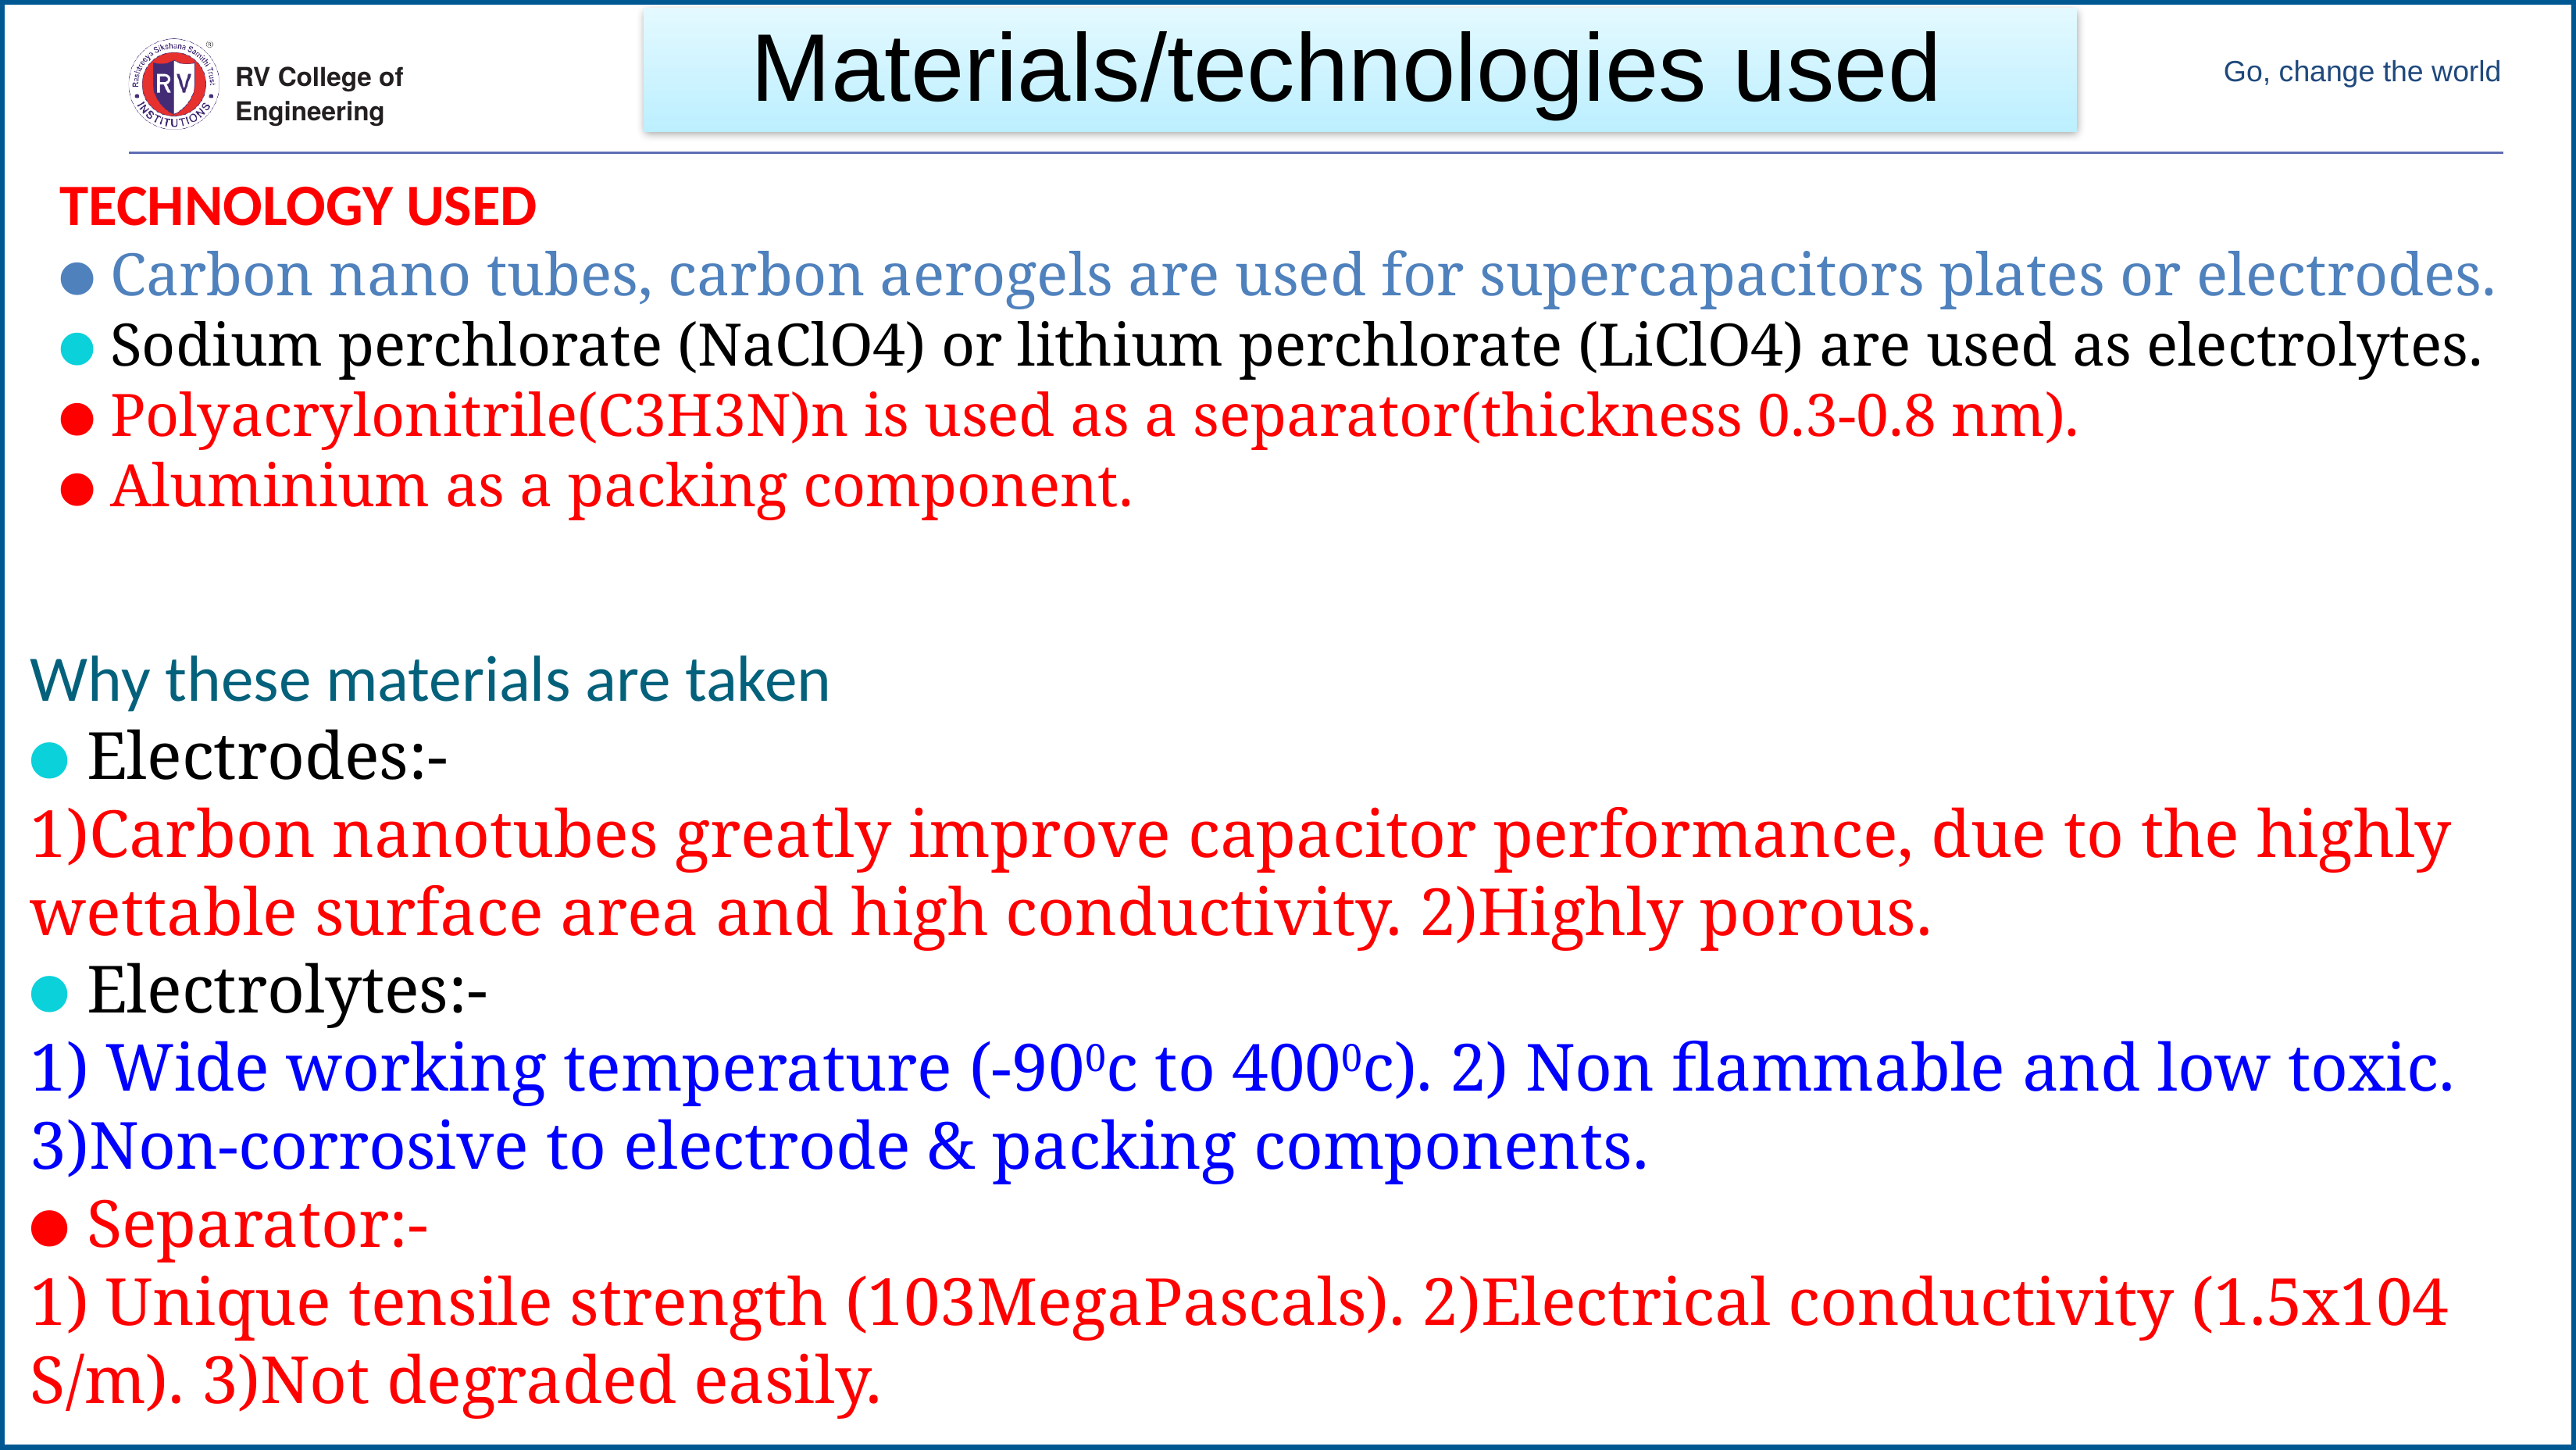

Materials/technologies used
TECHNOLOGY USED
⚫ Carbon nano tubes, carbon aerogels are used for supercapacitors plates or electrodes.
⚫ Sodium perchlorate (NaClO4) or lithium perchlorate (LiClO4) are used as electrolytes.
⚫ Polyacrylonitrile(C3H3N)n is used as a separator(thickness 0.3-0.8 nm).
⚫ Aluminium as a packing component.
Why these materials are taken
⚫ Electrodes:-
1)Carbon nanotubes greatly improve capacitor performance, due to the highly wettable surface area and high conductivity. 2)Highly porous.
⚫ Electrolytes:-
1) Wide working temperature (-900c to 4000c). 2) Non flammable and low toxic. 3)Non-corrosive to electrode & packing components.
⚫ Separator:-
1) Unique tensile strength (103MegaPascals). 2)Electrical conductivity (1.5x104 S/m). 3)Not degraded easily.